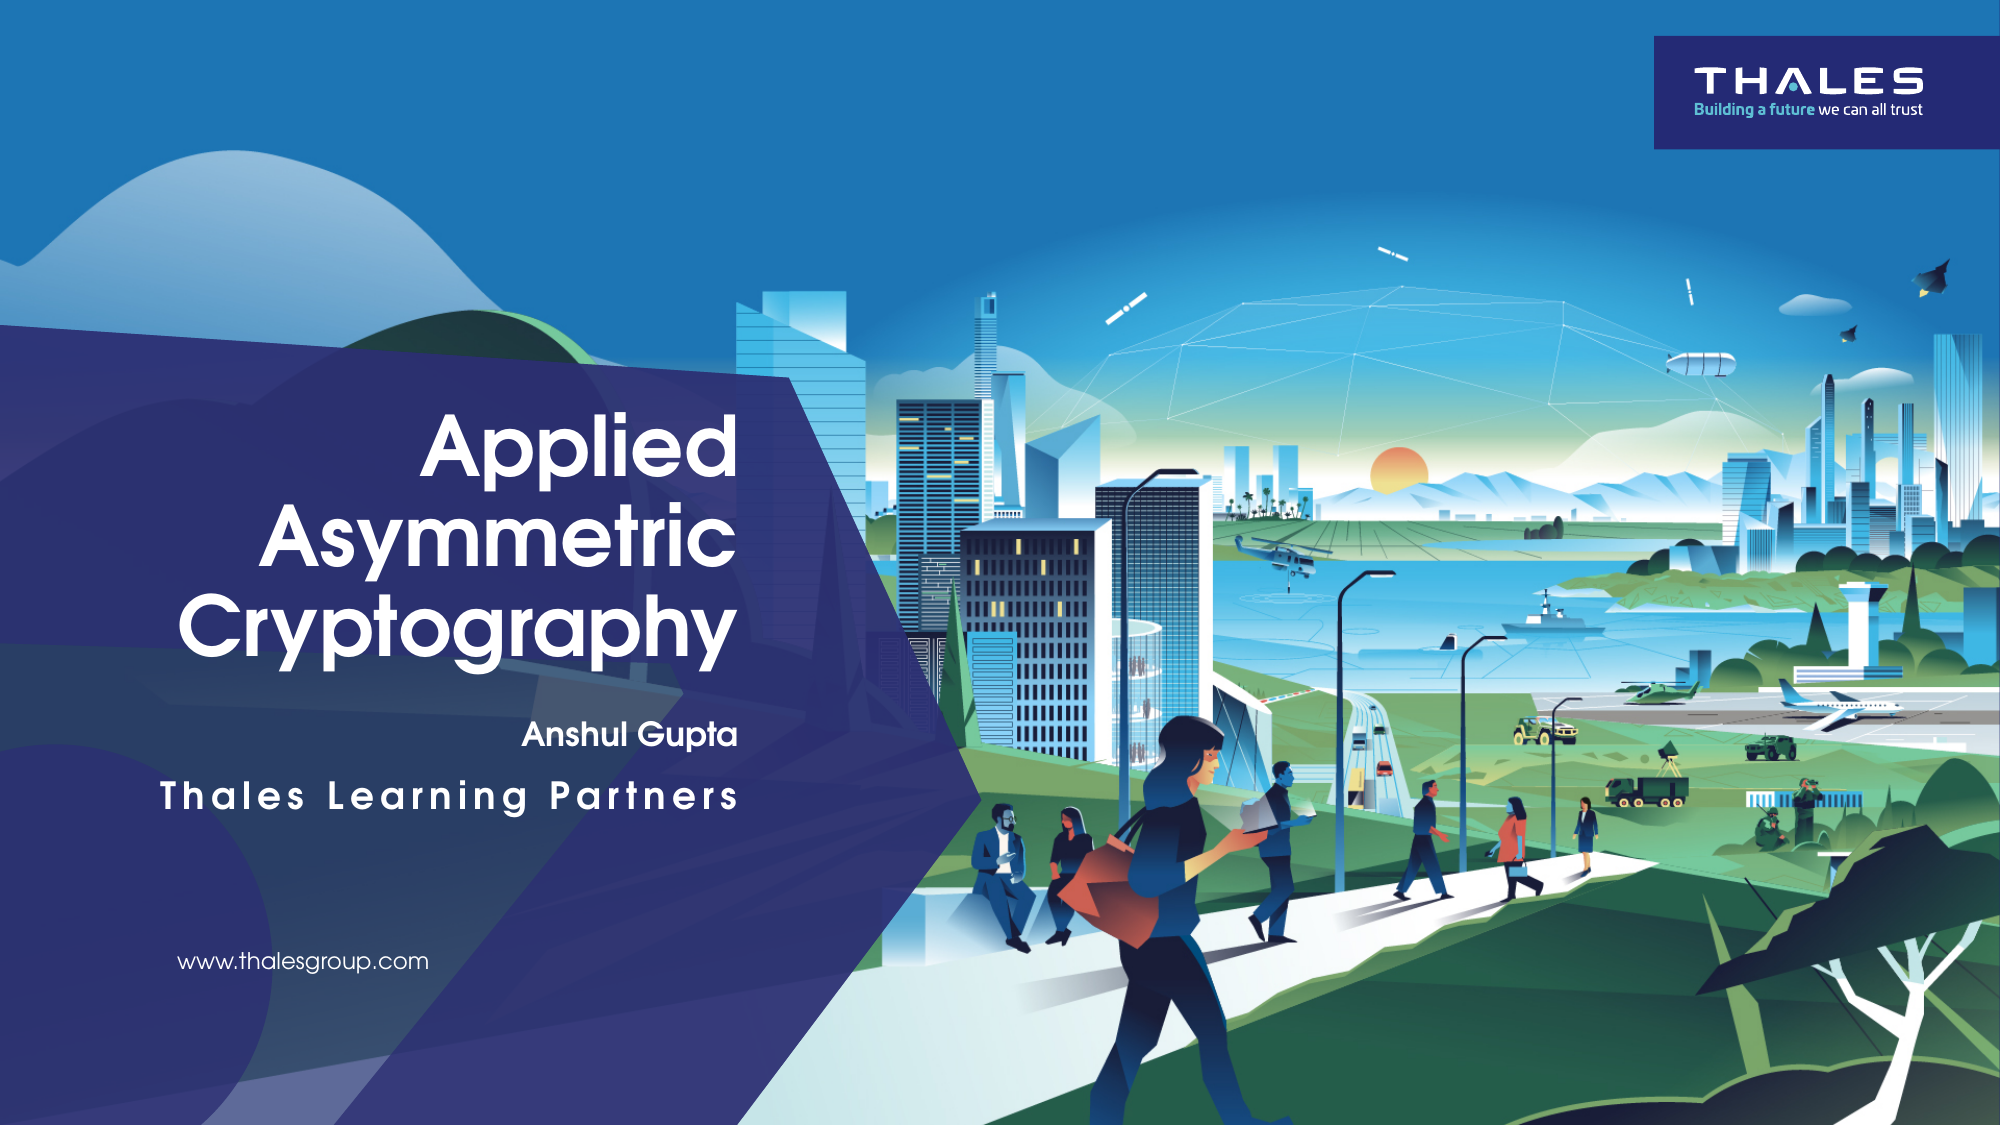

# Applied Asymmetric Cryptography Anshul Gupta
Thales Learning Partners